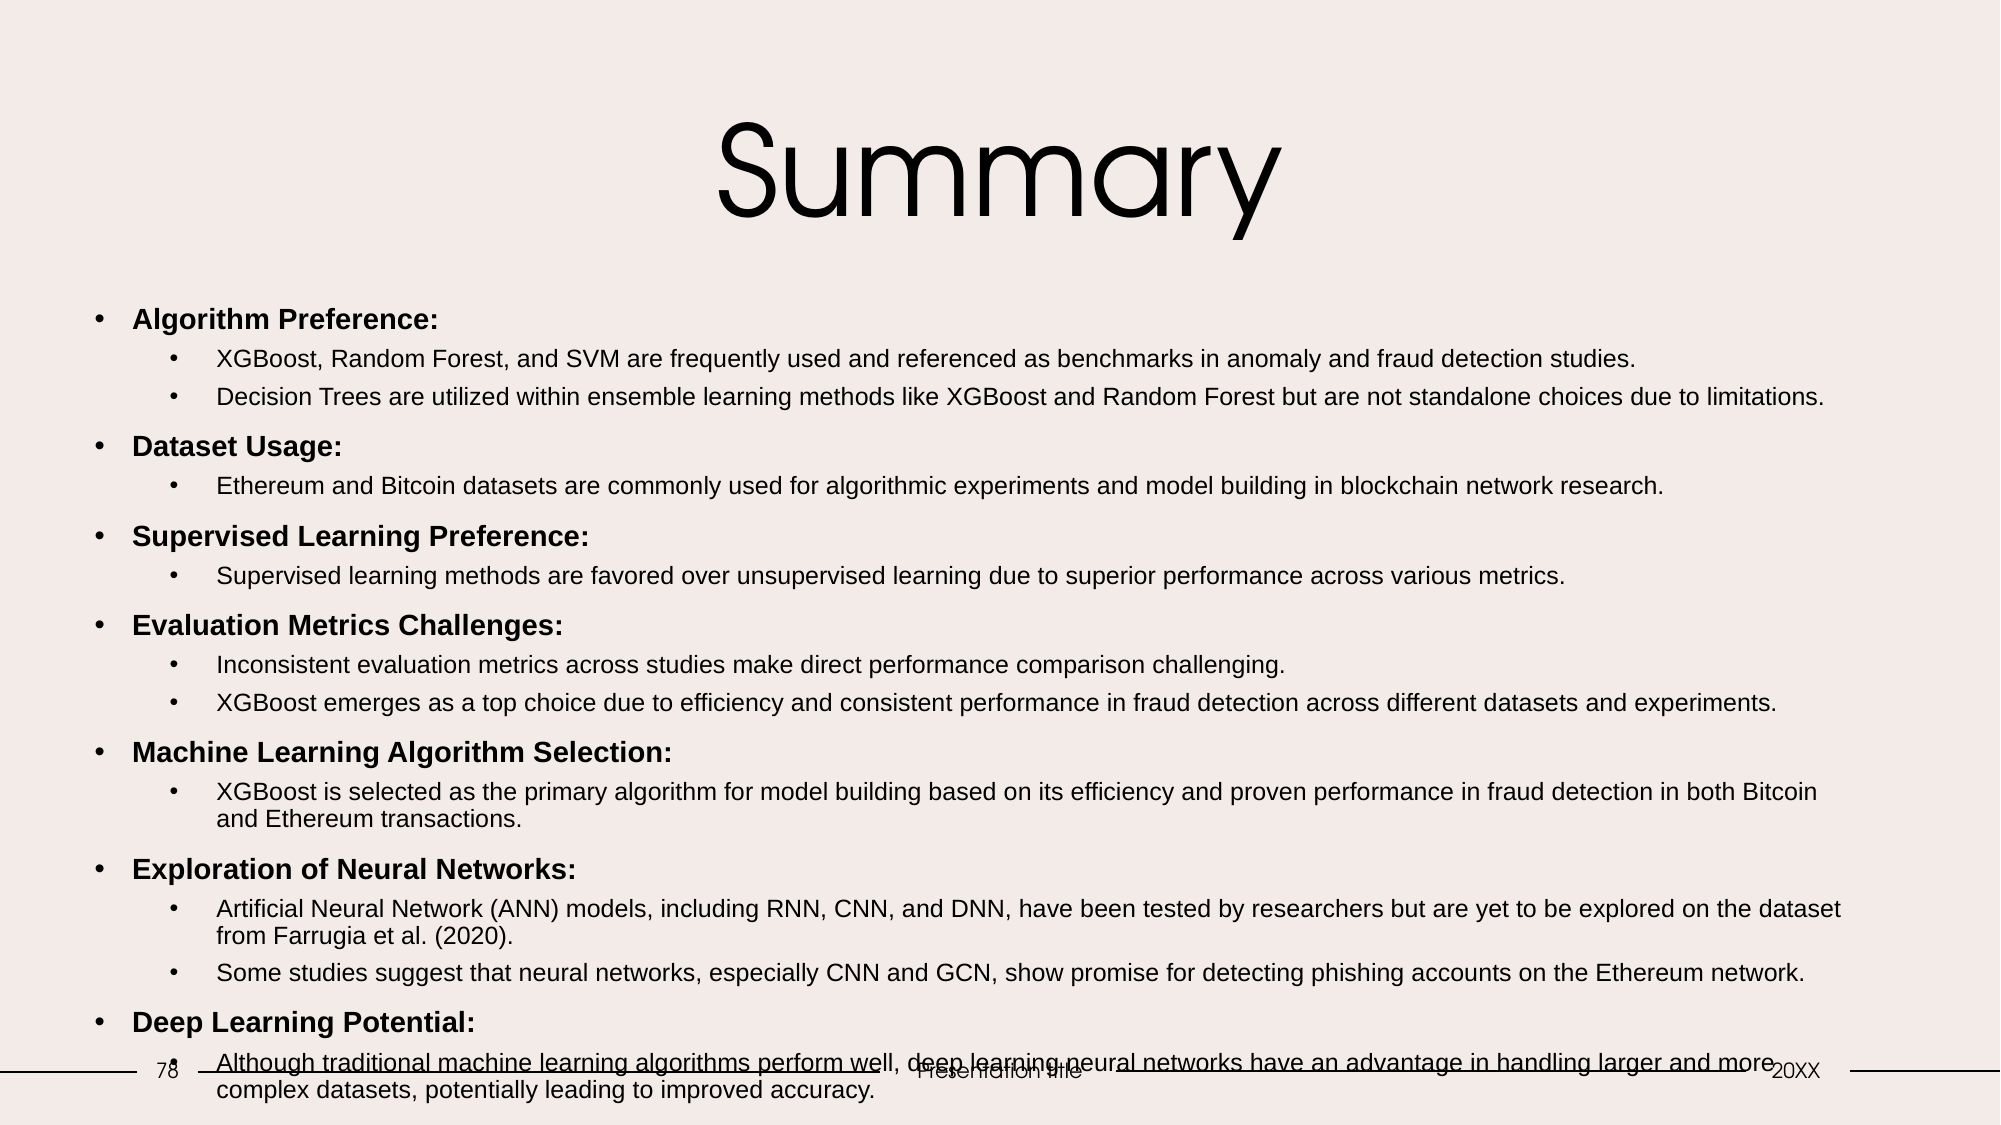

# Summary
Algorithm Preference:
XGBoost, Random Forest, and SVM are frequently used and referenced as benchmarks in anomaly and fraud detection studies.
Decision Trees are utilized within ensemble learning methods like XGBoost and Random Forest but are not standalone choices due to limitations.
Dataset Usage:
Ethereum and Bitcoin datasets are commonly used for algorithmic experiments and model building in blockchain network research.
Supervised Learning Preference:
Supervised learning methods are favored over unsupervised learning due to superior performance across various metrics.
Evaluation Metrics Challenges:
Inconsistent evaluation metrics across studies make direct performance comparison challenging.
XGBoost emerges as a top choice due to efficiency and consistent performance in fraud detection across different datasets and experiments.
Machine Learning Algorithm Selection:
XGBoost is selected as the primary algorithm for model building based on its efficiency and proven performance in fraud detection in both Bitcoin and Ethereum transactions.
Exploration of Neural Networks:
Artificial Neural Network (ANN) models, including RNN, CNN, and DNN, have been tested by researchers but are yet to be explored on the dataset from Farrugia et al. (2020).
Some studies suggest that neural networks, especially CNN and GCN, show promise for detecting phishing accounts on the Ethereum network.
Deep Learning Potential:
Although traditional machine learning algorithms perform well, deep learning neural networks have an advantage in handling larger and more complex datasets, potentially leading to improved accuracy.

78
Presentation title
20XX